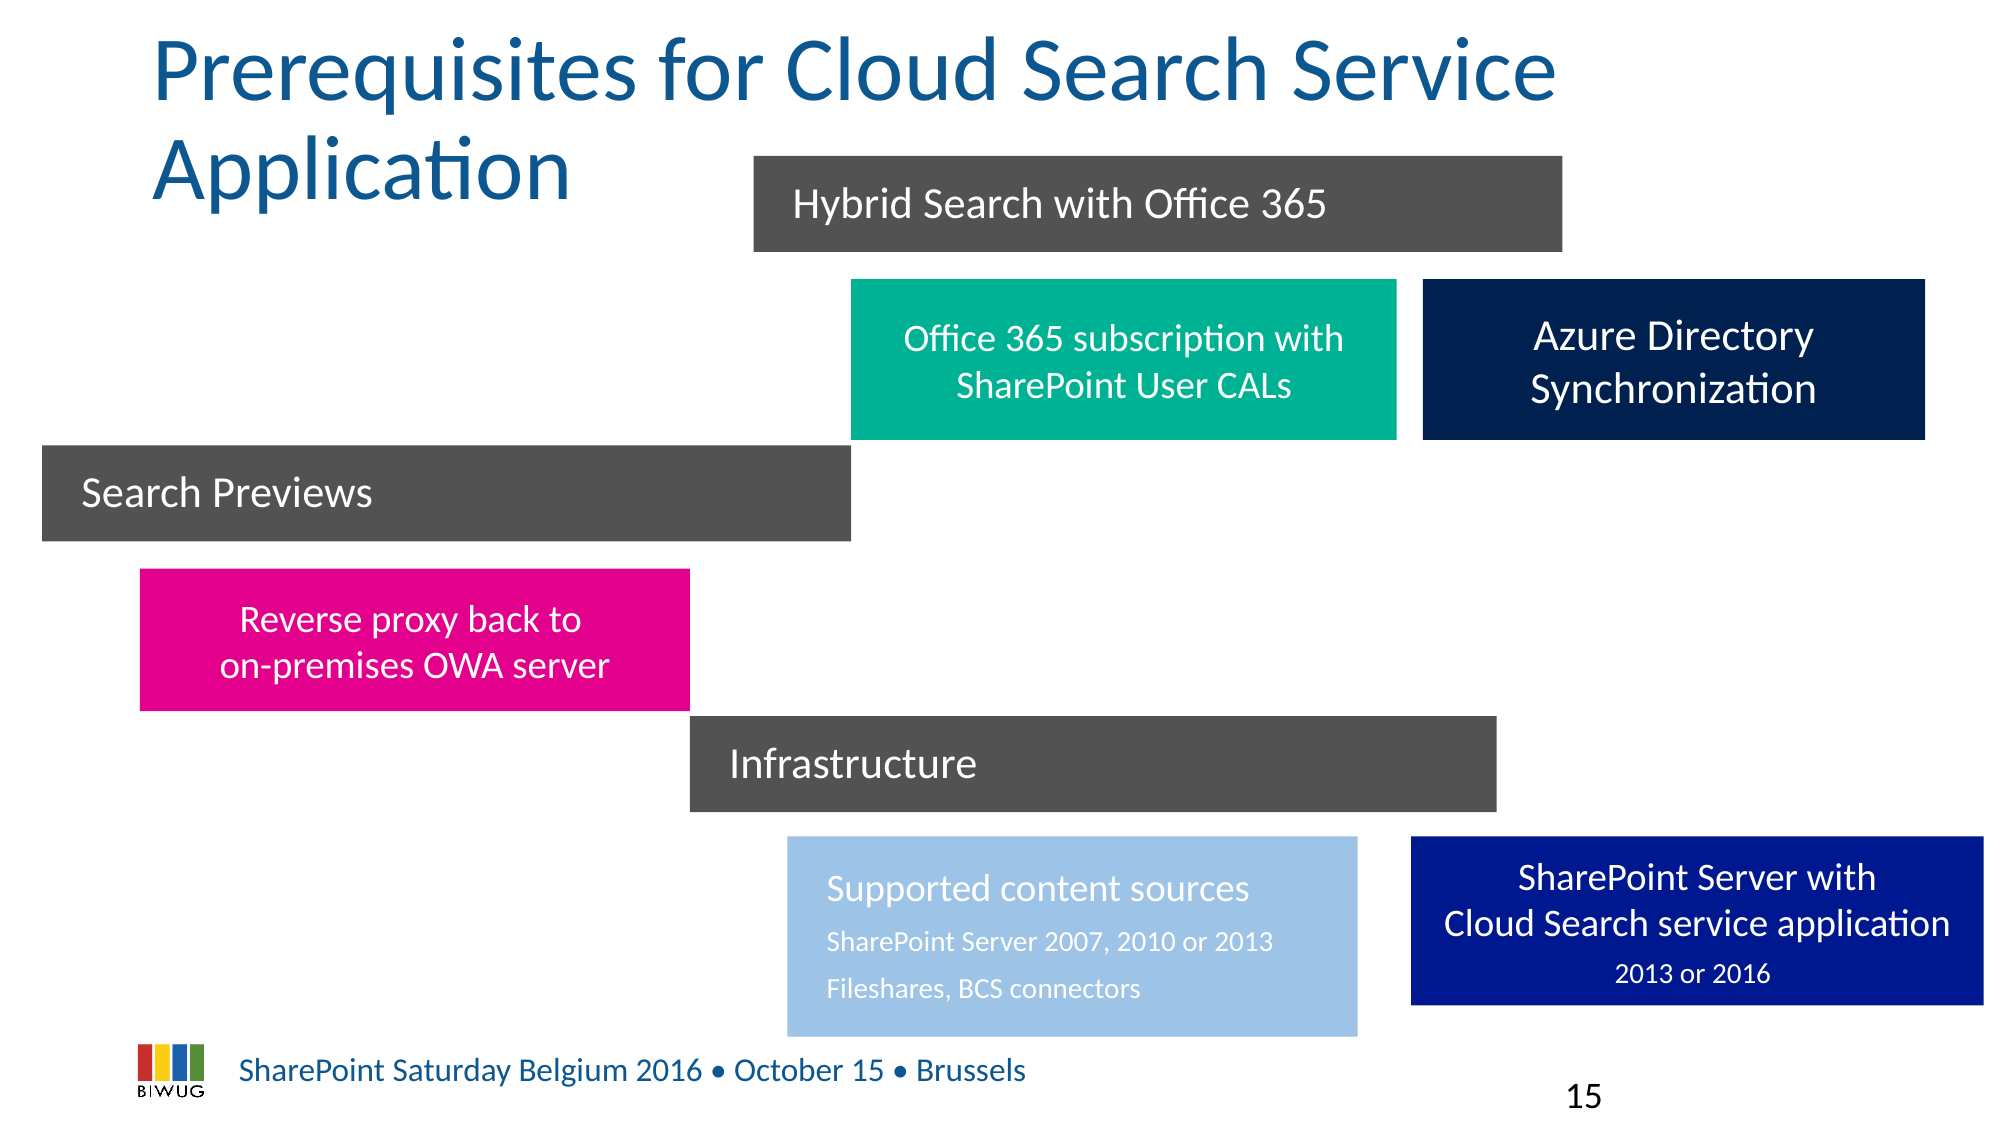

# Prerequisites for Cloud Search Service Application
Hybrid Search with Office 365
Office 365 subscription with SharePoint User CALs
Azure Directory Synchronization
Search Previews
Reverse proxy back to
on-premises OWA server
Infrastructure
SharePoint Server with
Cloud Search service application
2013 or 2016
Supported content sources
SharePoint Server 2007, 2010 or 2013
Fileshares, BCS connectors
15